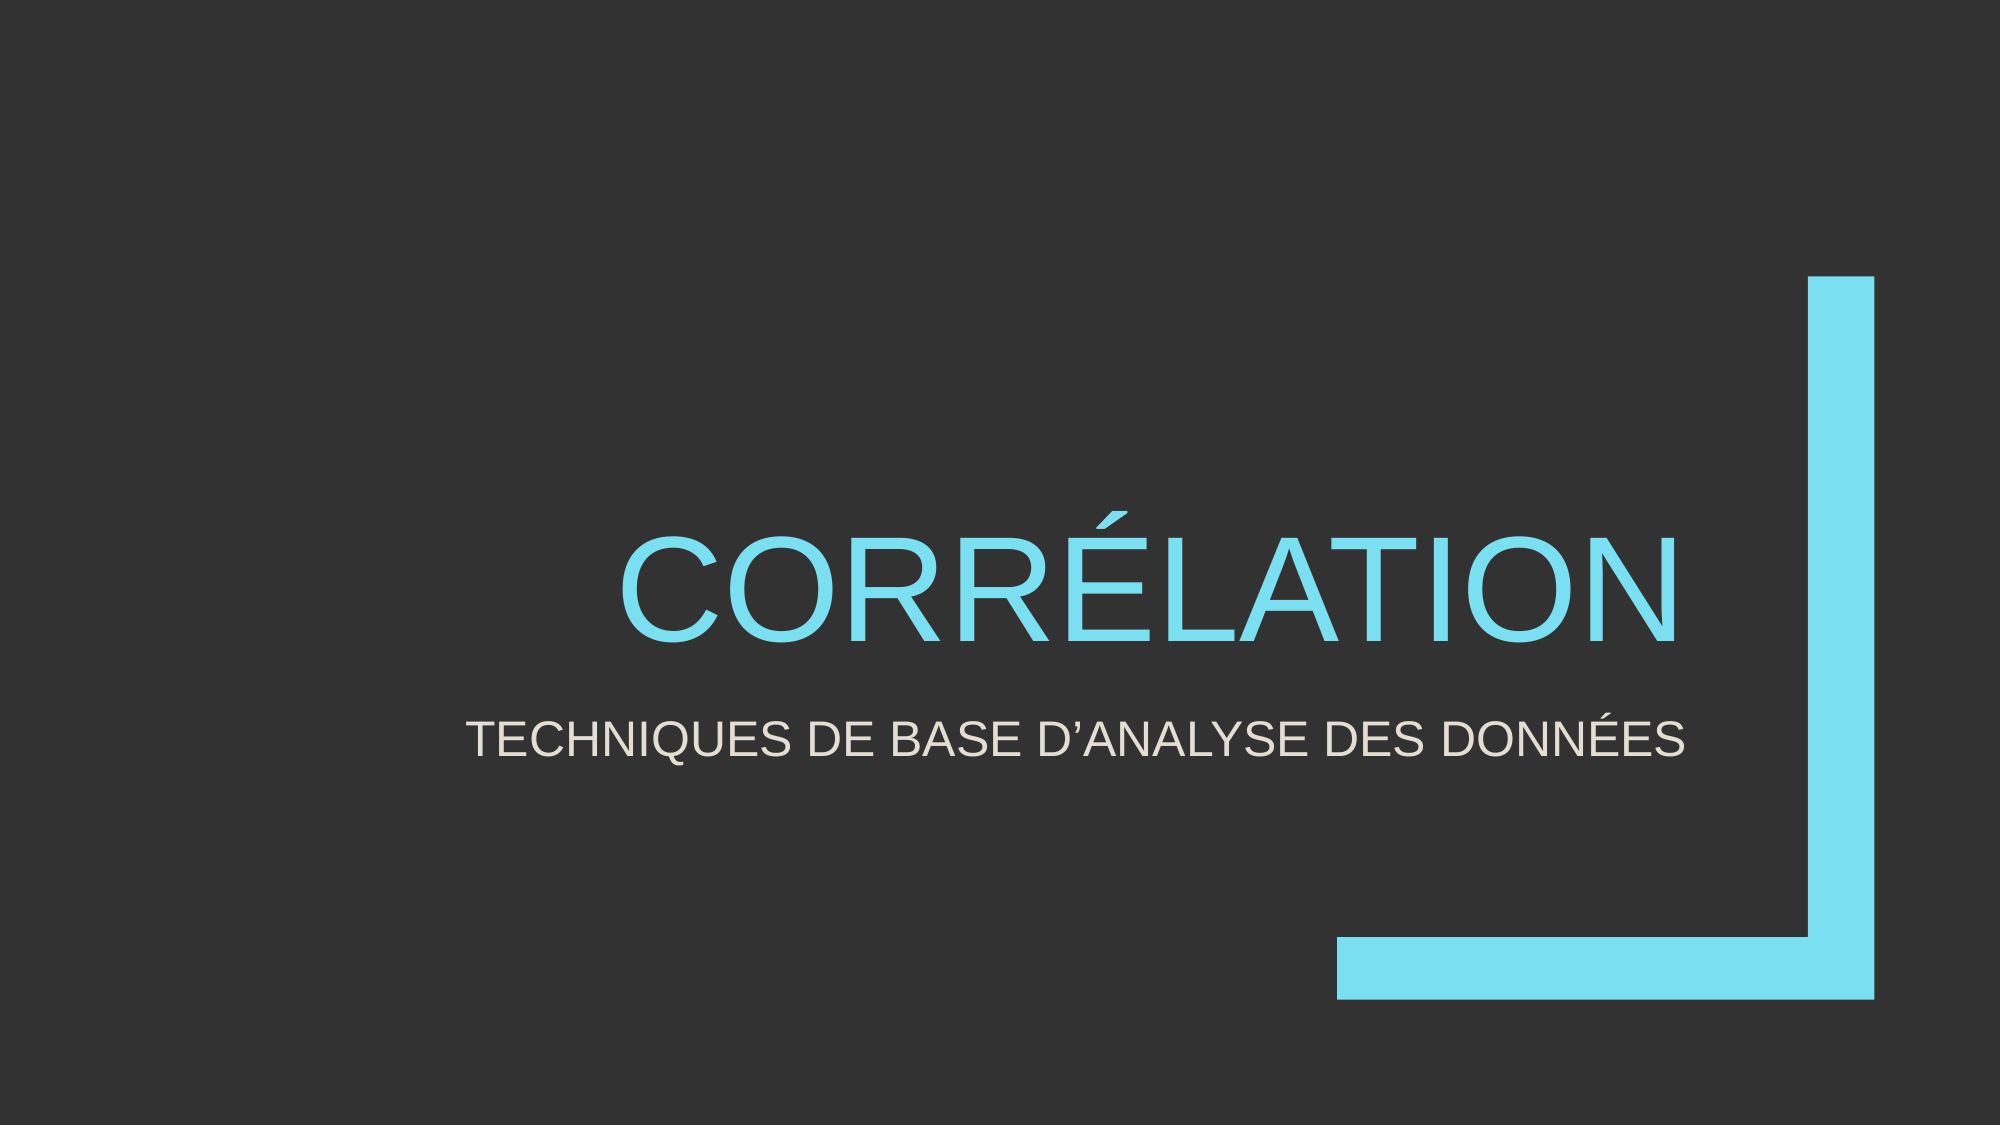

# CORRÉLATION
TECHNIQUES DE BASE D’ANALYSE DES DONNÉES